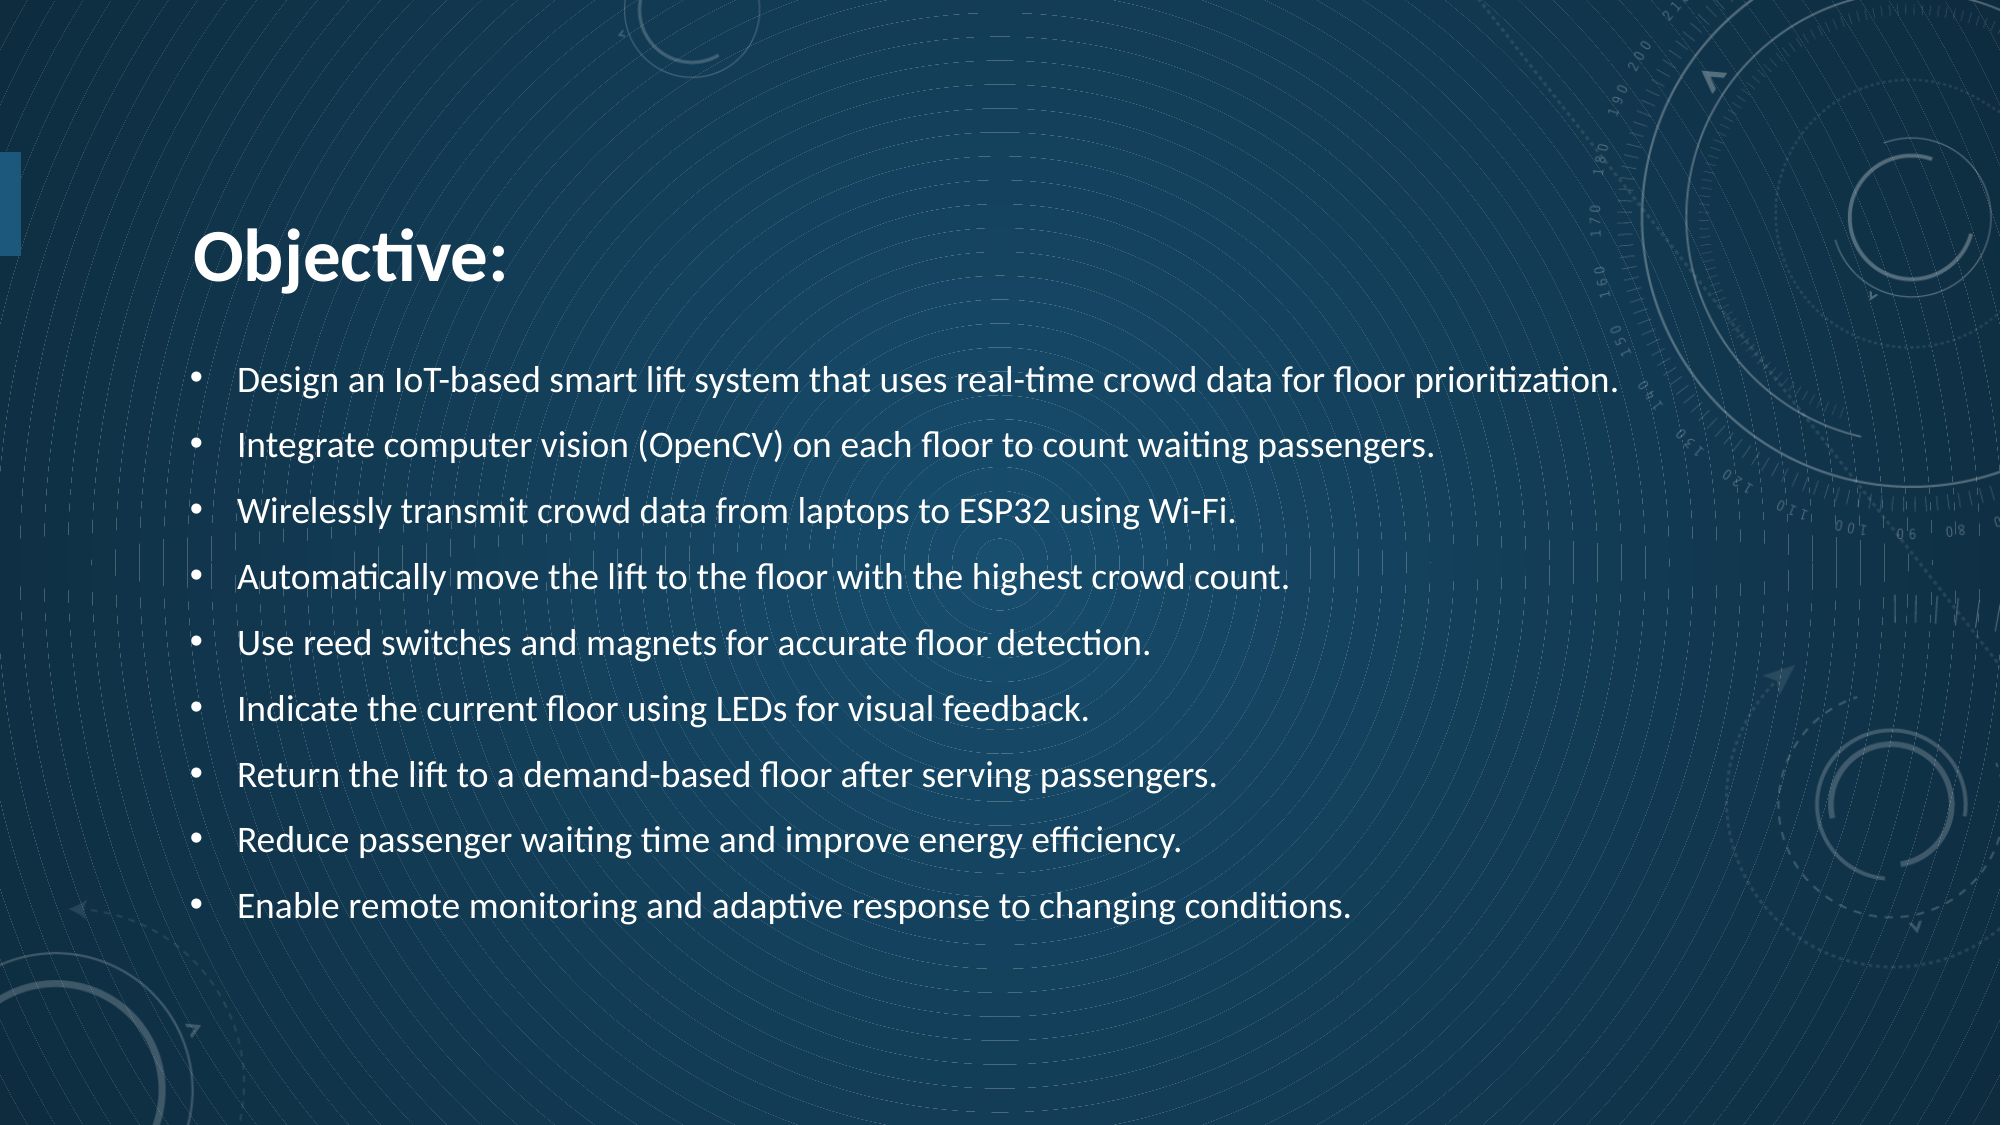

#
Objective:

Design an IoT-based smart lift system that uses real-time crowd data for floor prioritization.
Integrate computer vision (OpenCV) on each floor to count waiting passengers.
Wirelessly transmit crowd data from laptops to ESP32 using Wi-Fi.
Automatically move the lift to the floor with the highest crowd count.
Use reed switches and magnets for accurate floor detection.
Indicate the current floor using LEDs for visual feedback.
Return the lift to a demand-based floor after serving passengers.
Reduce passenger waiting time and improve energy efficiency.
Enable remote monitoring and adaptive response to changing conditions.